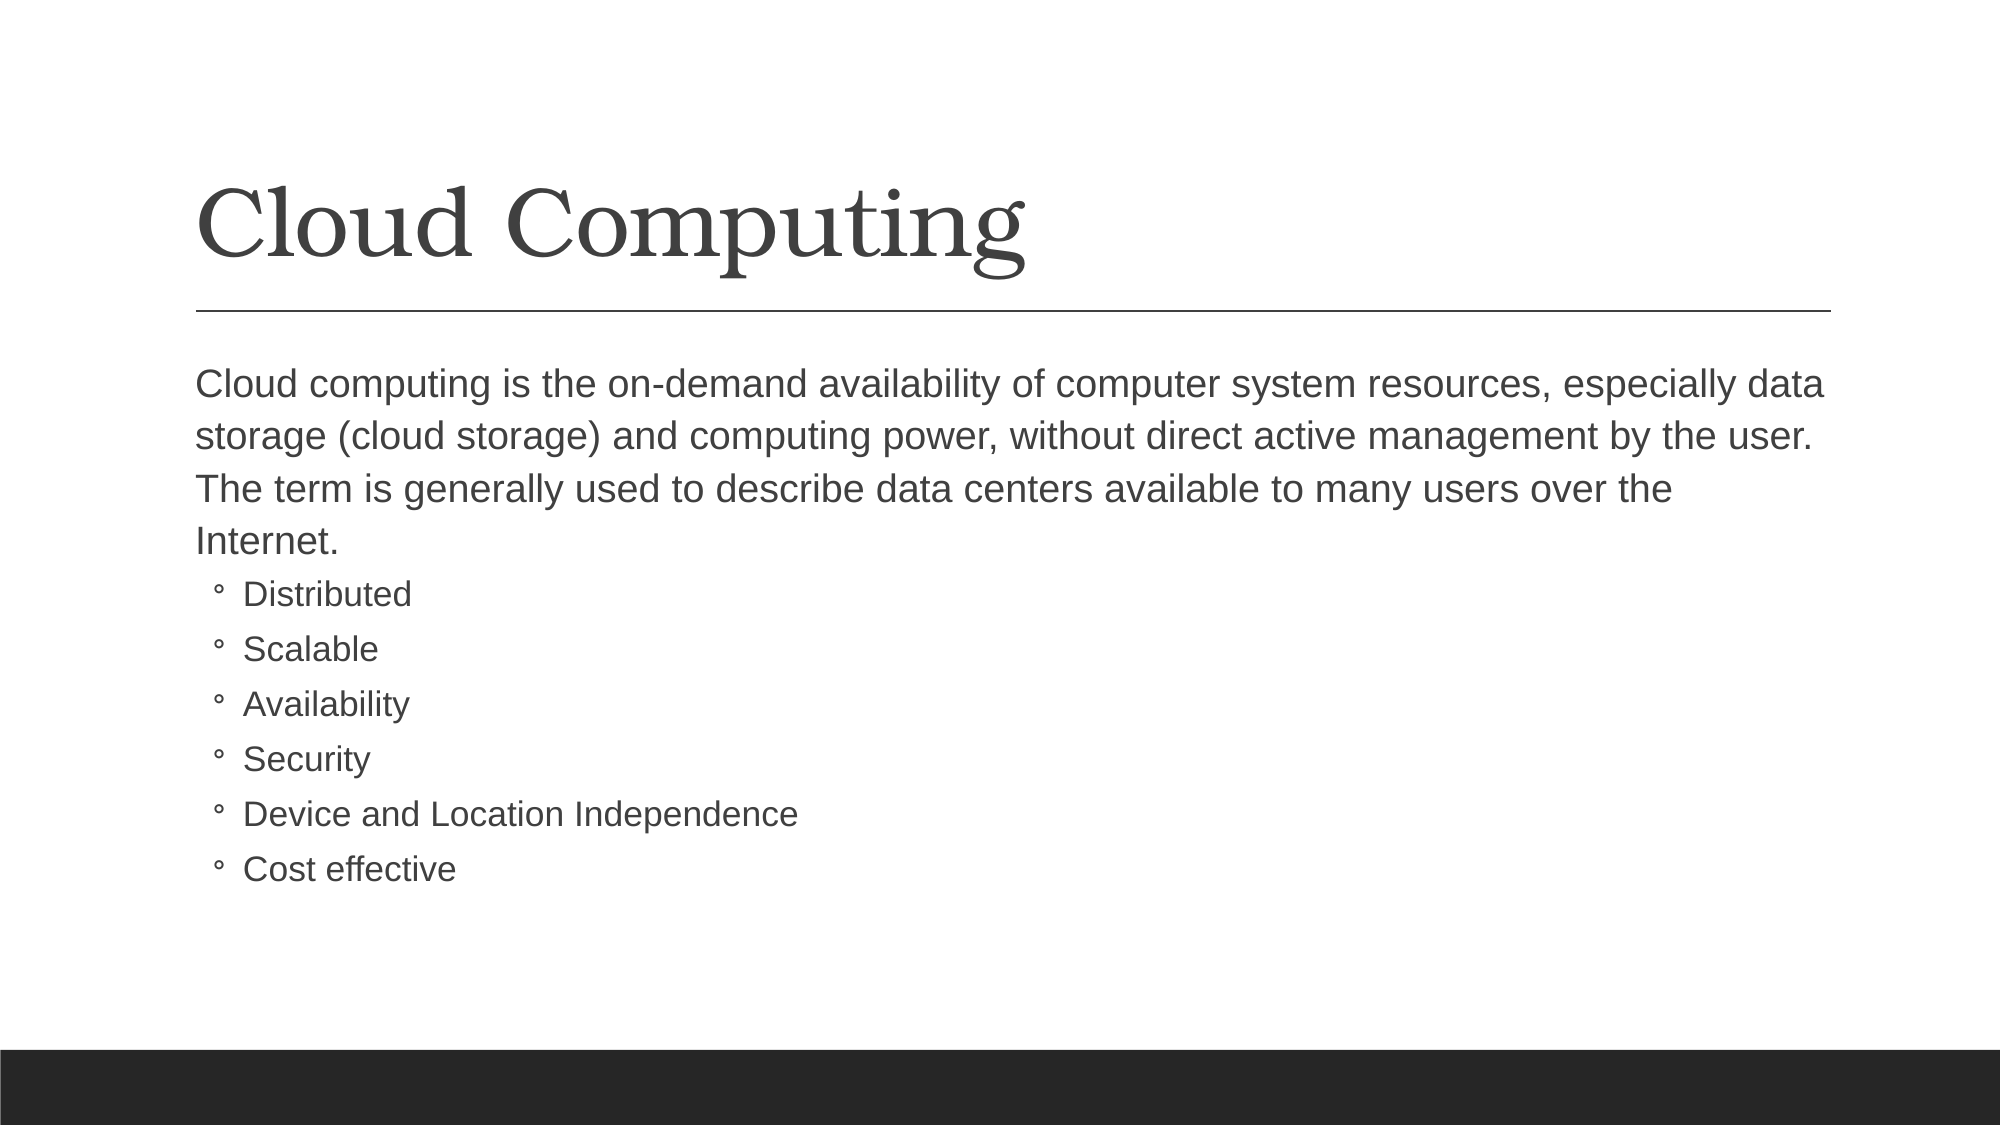

# Cloud Computing
Cloud computing is the on-demand availability of computer system resources, especially data storage (cloud storage) and computing power, without direct active management by the user. The term is generally used to describe data centers available to many users over the Internet.
Distributed
Scalable
Availability
Security
Device and Location Independence
Cost effective